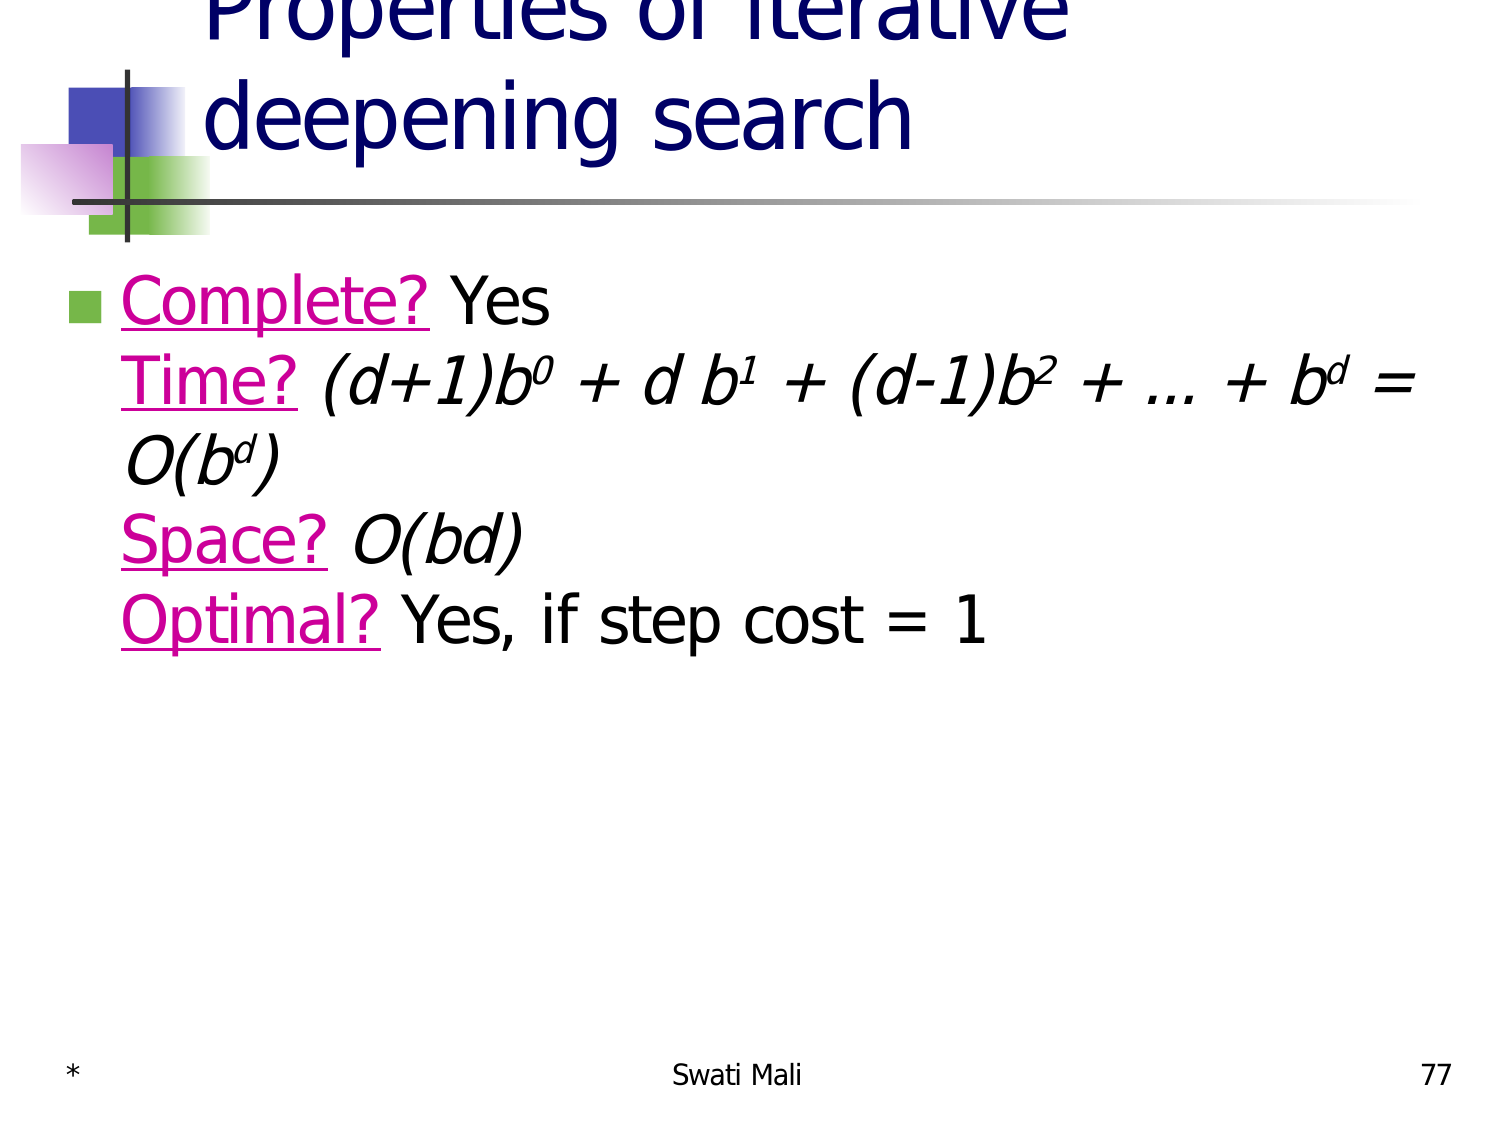

# Properties of iterative deepening search
Complete? Yes
Time? (d+1)b0 + d b1 + (d-1)b2 + … + bd = O(bd)
Space? O(bd)
Optimal? Yes, if step cost = 1
*
Swati Mali
77